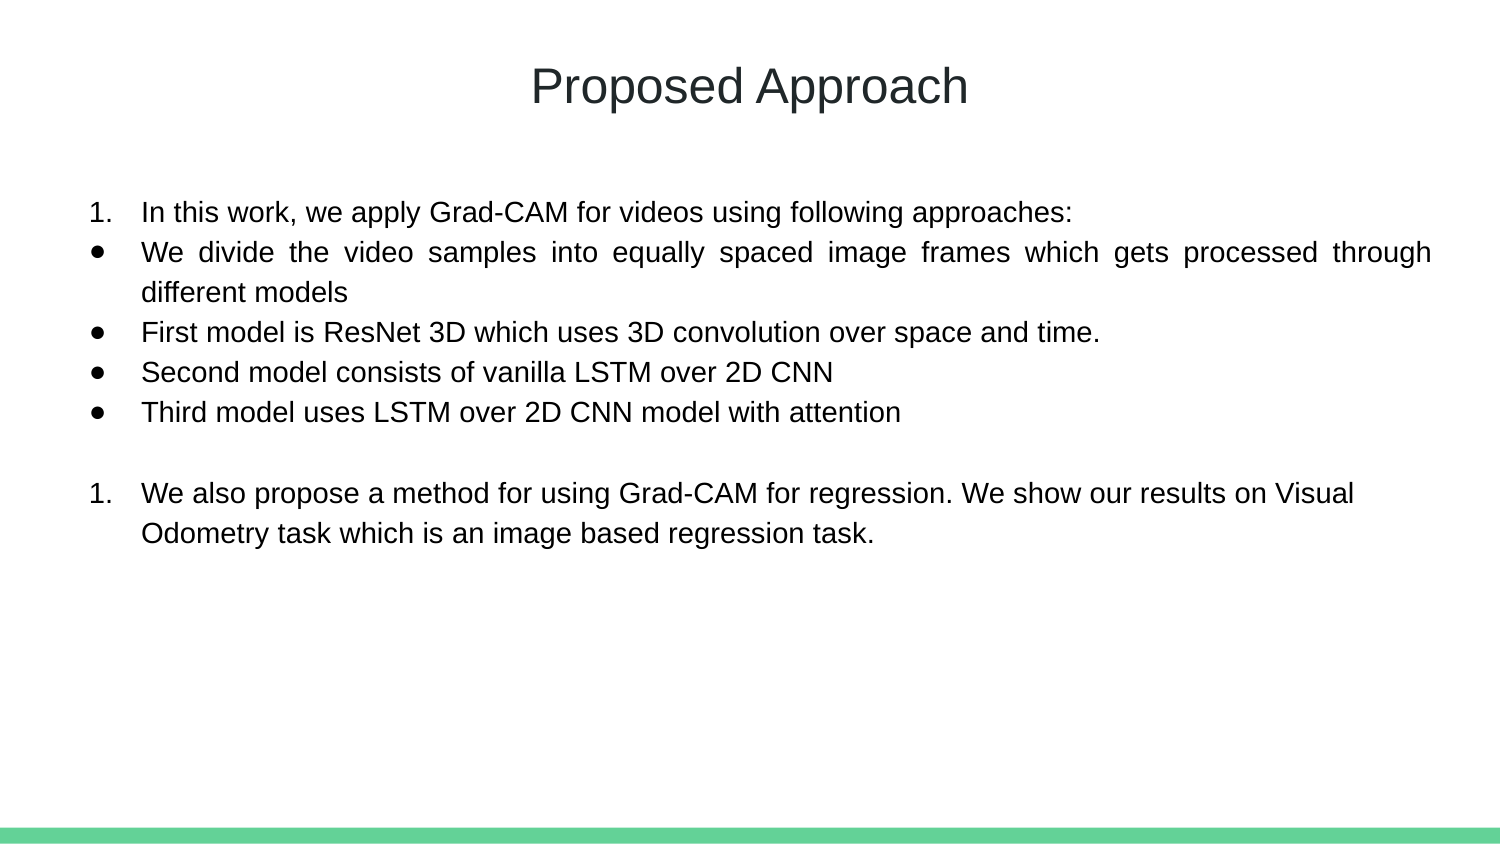

# Proposed Approach​

In this work, we apply Grad-CAM for videos using following approaches:
We divide the video samples into equally spaced image frames which gets processed through different models
First model is ResNet 3D which uses 3D convolution over space and time.
Second model consists of vanilla LSTM over 2D CNN
Third model uses LSTM over 2D CNN model with attention

We also propose a method for using Grad-CAM for regression. We show our results on Visual Odometry task which is an image based regression task.